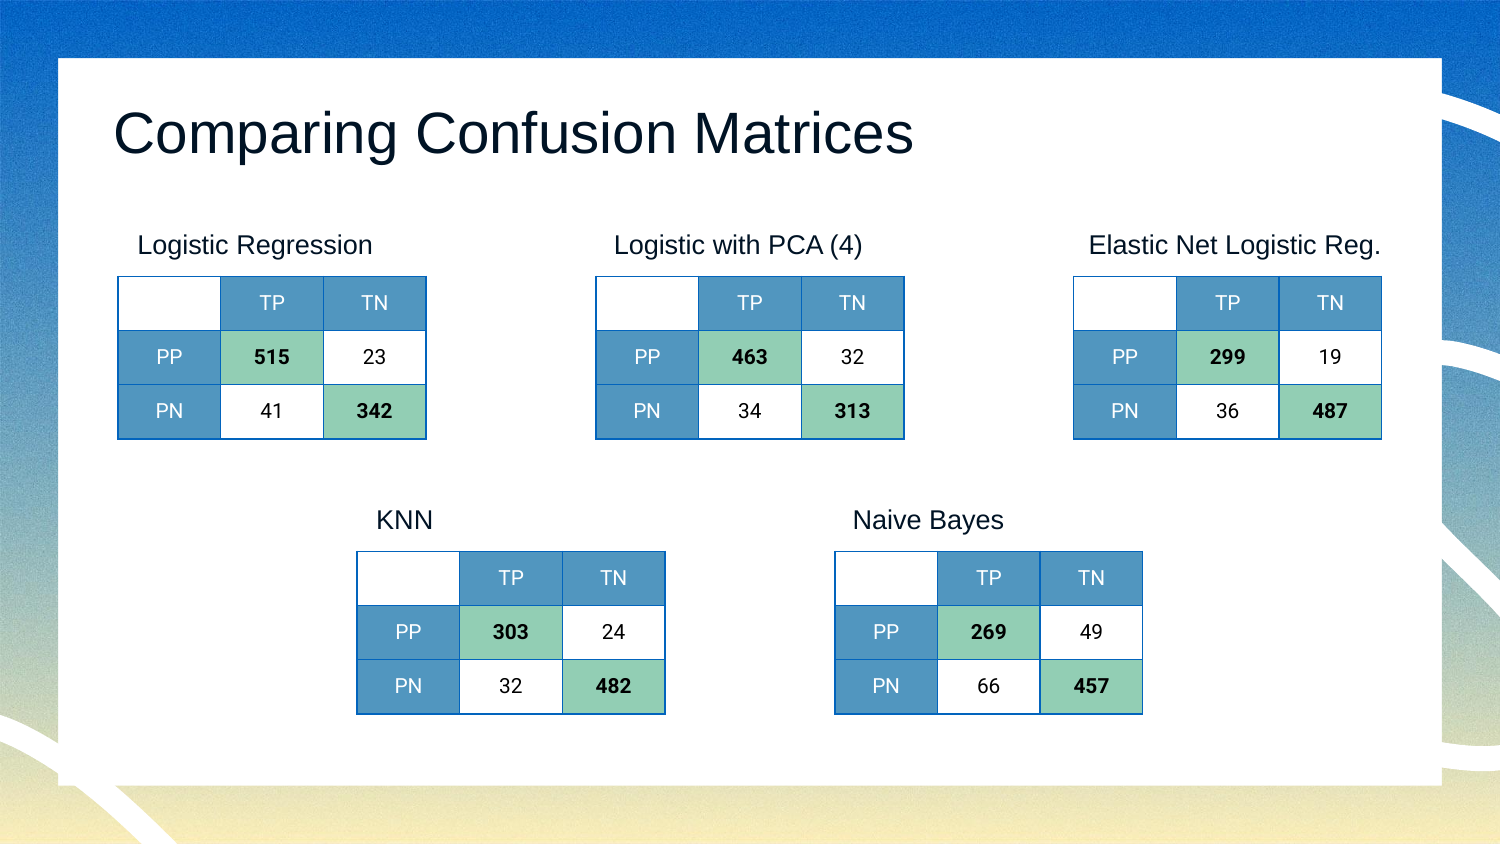

# Comparing Confusion Matrices

Logistic Regression
Logistic with PCA (4)
Elastic Net Logistic Reg.
|  | TP | TN |
| --- | --- | --- |
| PP | 515 | 23 |
| PN | 41 | 342 |
|  | TP | TN |
| --- | --- | --- |
| PP | 463 | 32 |
| PN | 34 | 313 |
|  | TP | TN |
| --- | --- | --- |
| PP | 299 | 19 |
| PN | 36 | 487 |
KNN
Naive Bayes
|  | TP | TN |
| --- | --- | --- |
| PP | 303 | 24 |
| PN | 32 | 482 |
|  | TP | TN |
| --- | --- | --- |
| PP | 269 | 49 |
| PN | 66 | 457 |